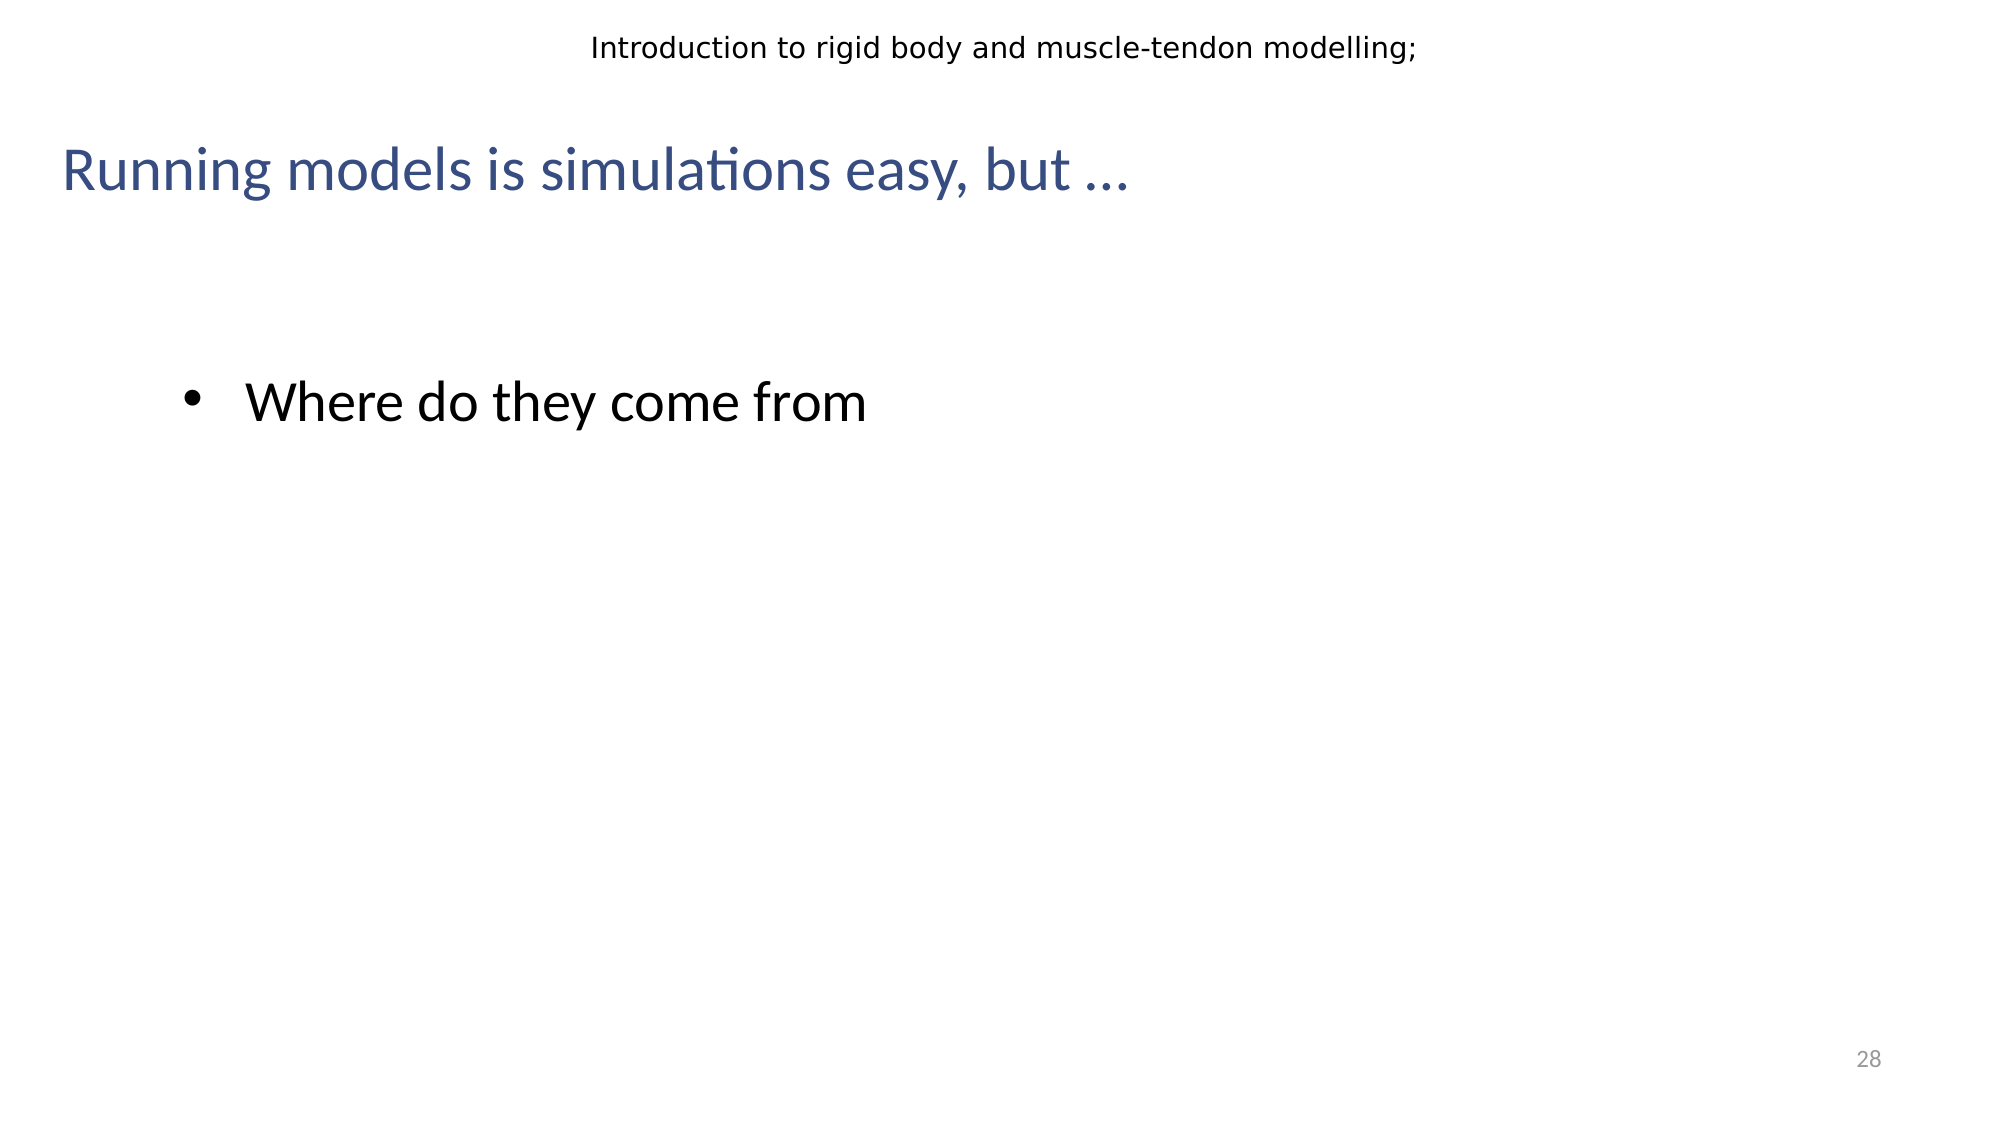

Introduction to rigid body and muscle-tendon modelling;
# Running models is simulations easy, but …
Where do they come from
28